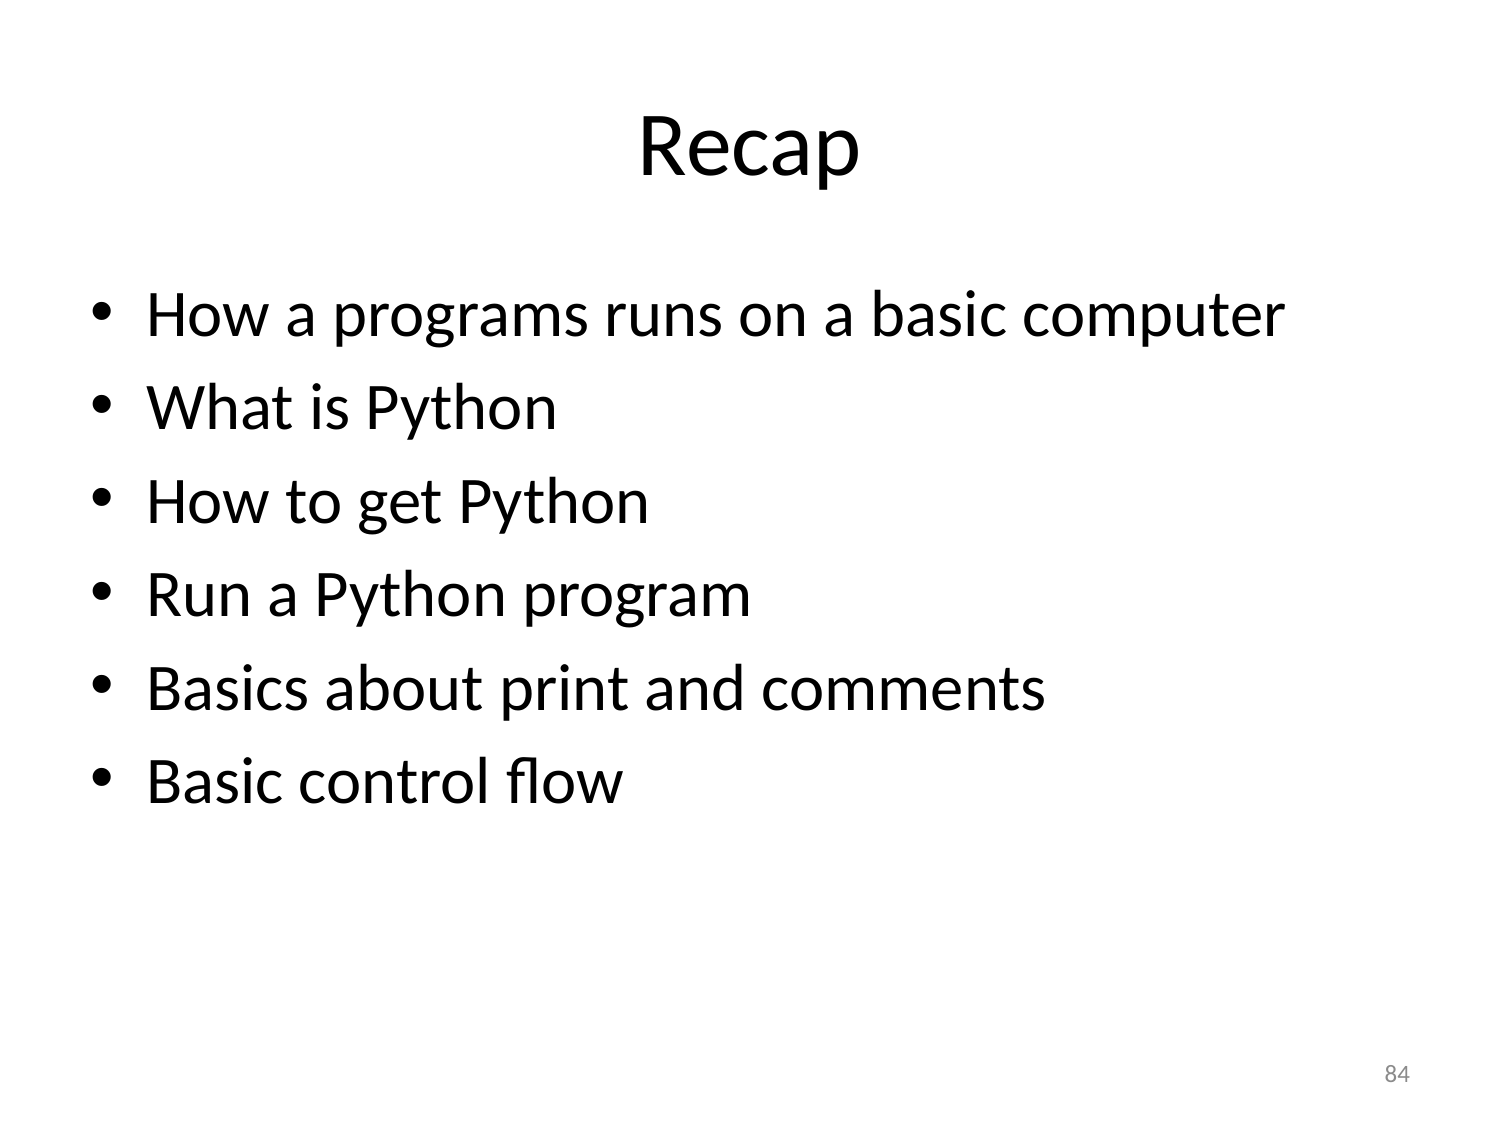

# Recap
How a programs runs on a basic computer
What is Python
How to get Python
Run a Python program
Basics about print and comments
Basic control flow
84